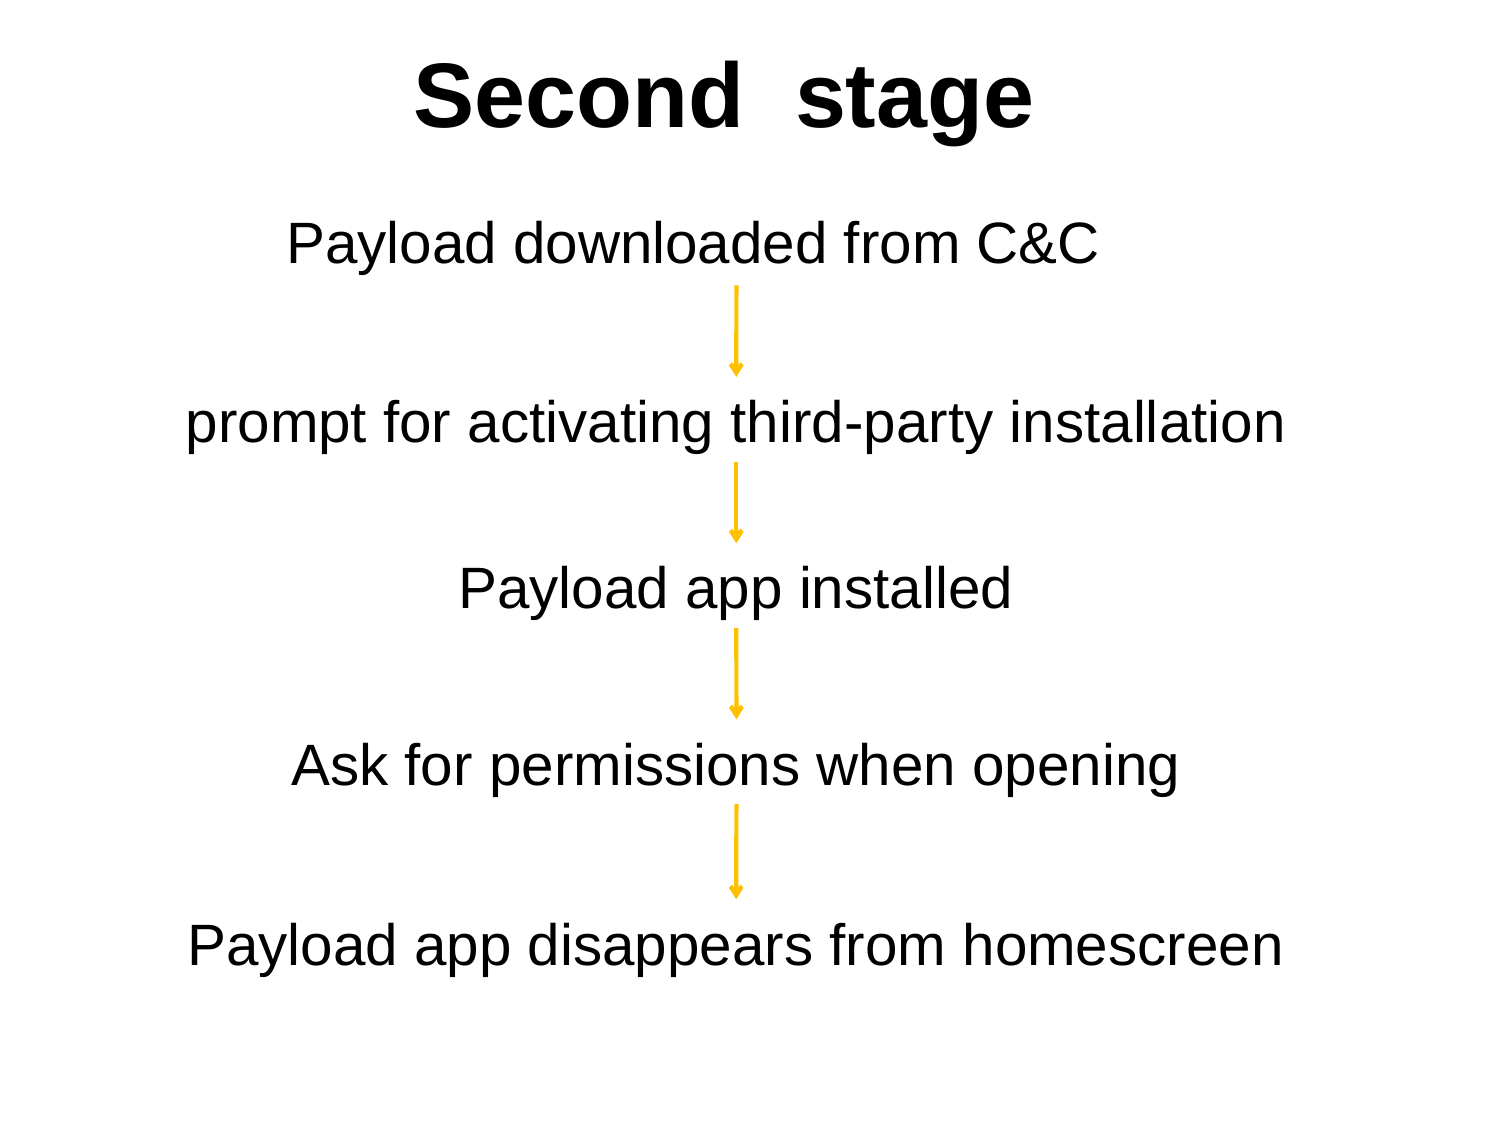

Second  stage
Payload downloaded from C&C
prompt for activating third-party installation
Payload app installed
Ask for permissions when opening
Payload app disappears from homescreen